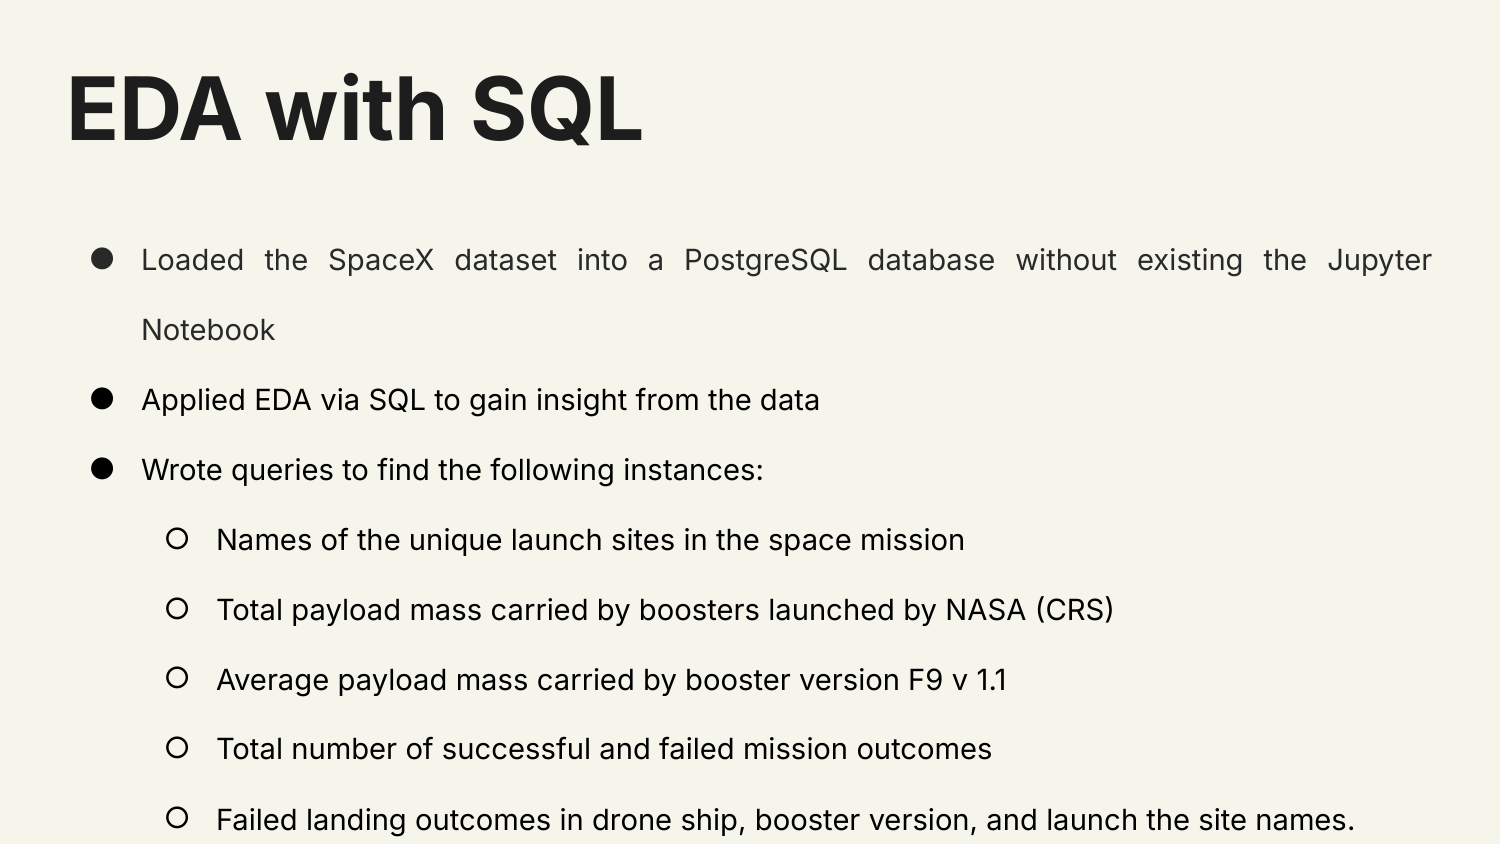

# EDA with SQL
Loaded the SpaceX dataset into a PostgreSQL database without existing the Jupyter Notebook
Applied EDA via SQL to gain insight from the data
Wrote queries to find the following instances:
Names of the unique launch sites in the space mission
Total payload mass carried by boosters launched by NASA (CRS)
Average payload mass carried by booster version F9 v 1.1
Total number of successful and failed mission outcomes
Failed landing outcomes in drone ship, booster version, and launch the site names.